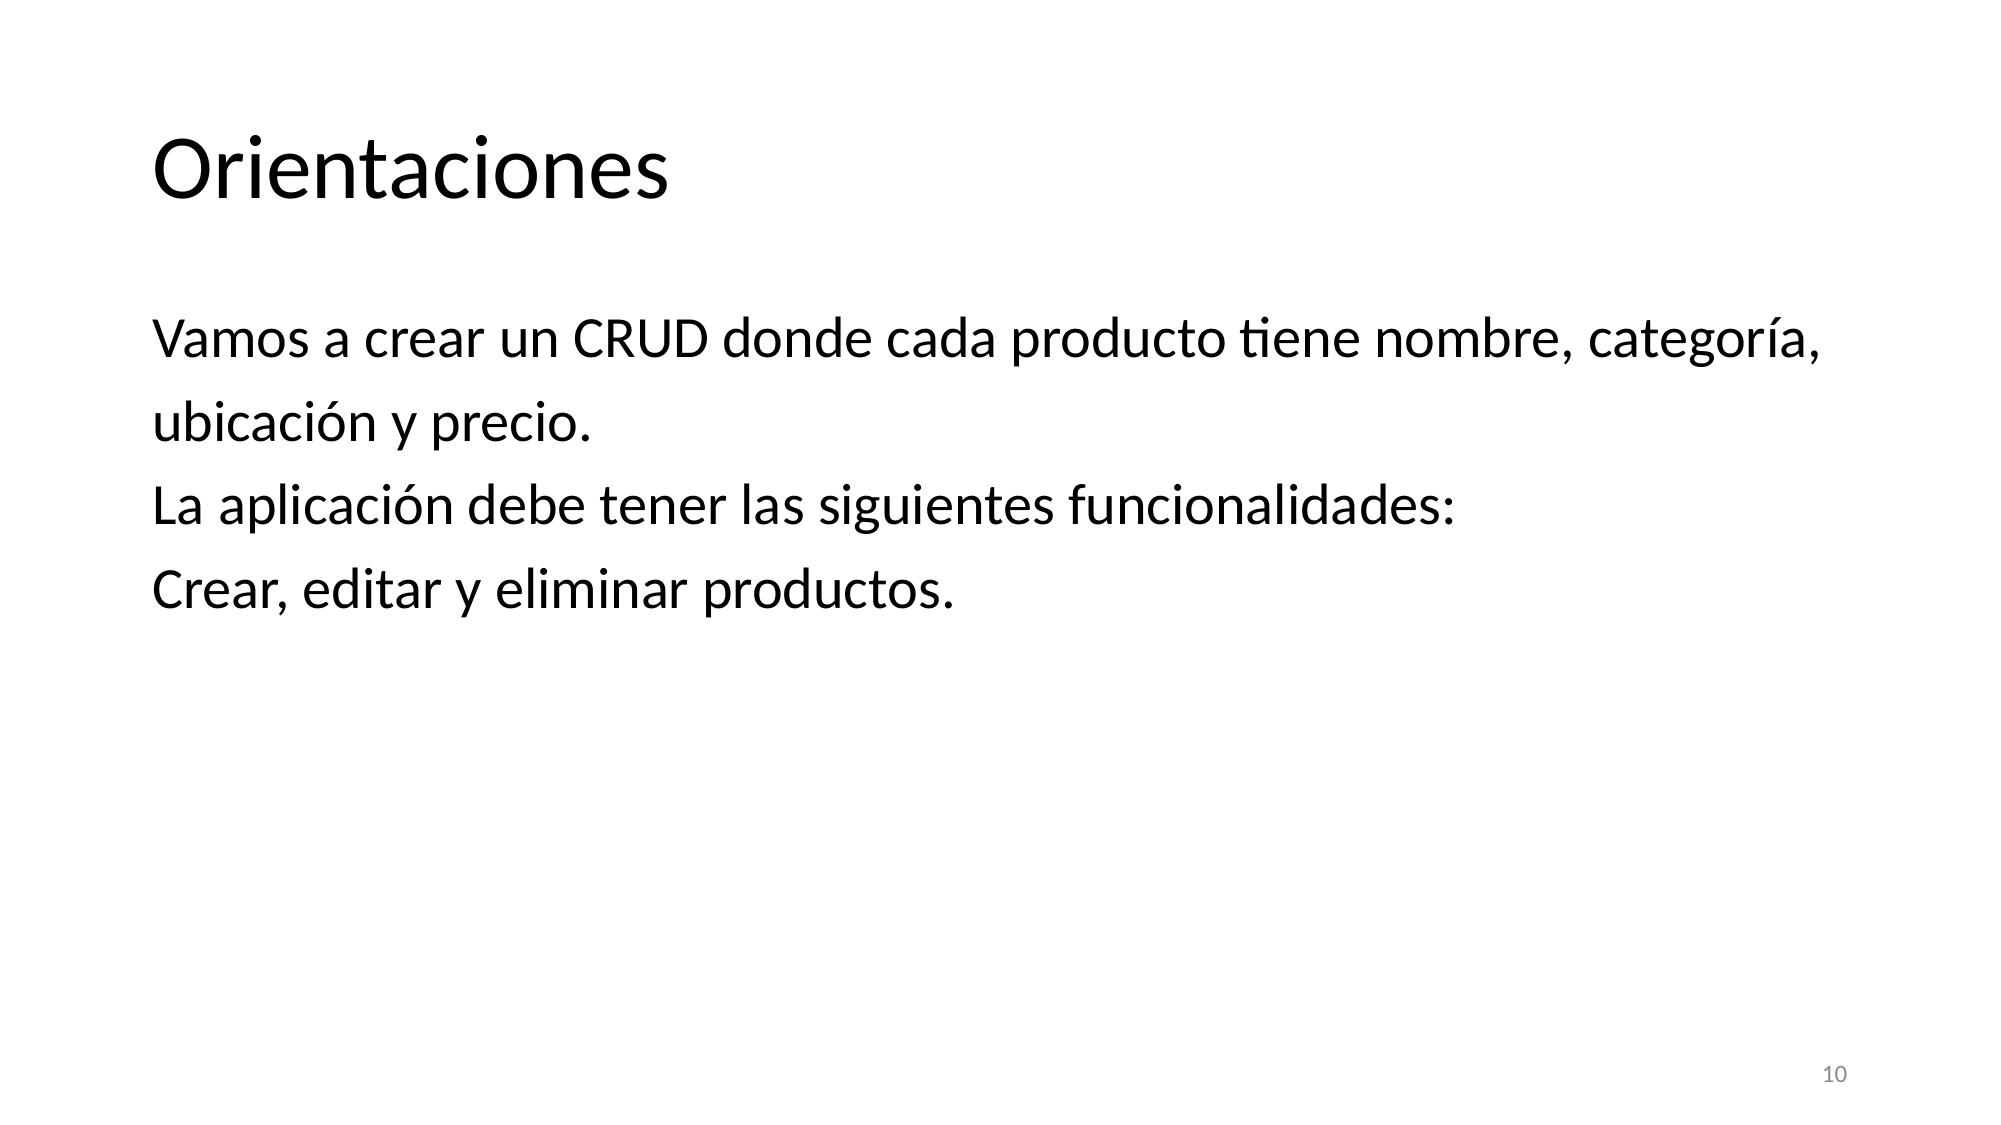

# Orientaciones
Vamos a crear un CRUD donde cada producto tiene nombre, categoría,
ubicación y precio.
La aplicación debe tener las siguientes funcionalidades:
Crear, editar y eliminar productos.

10